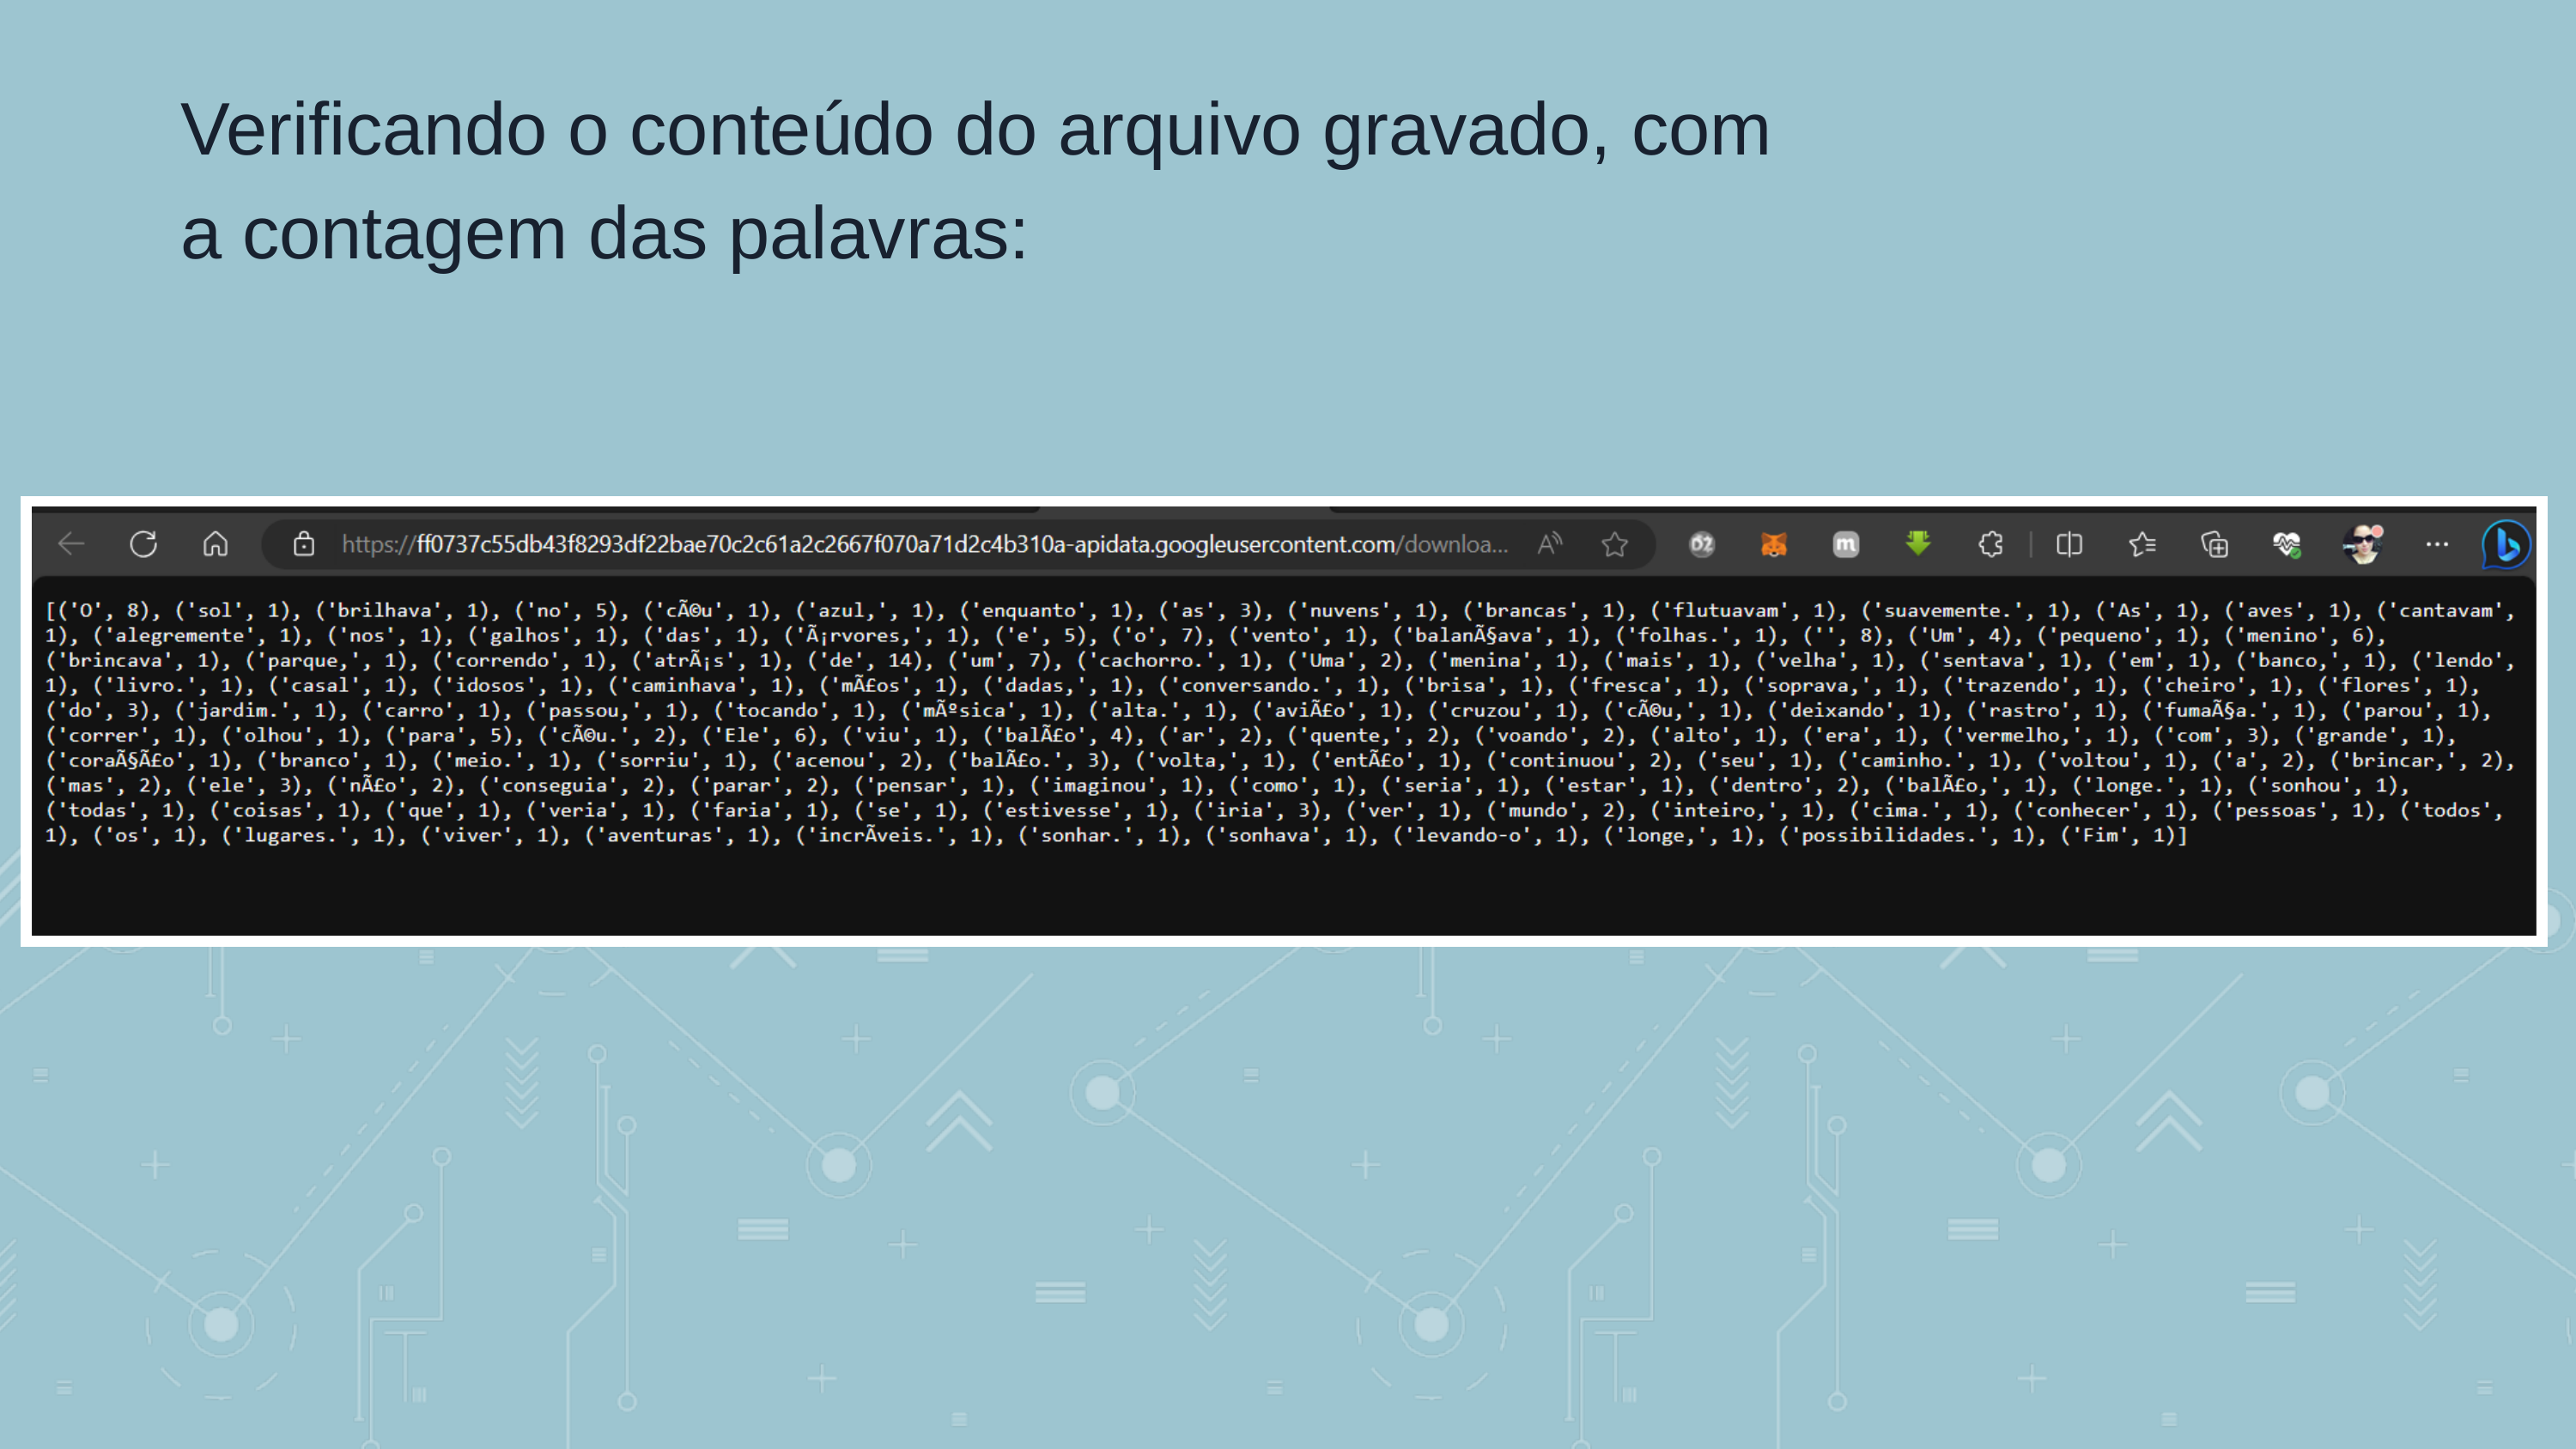

Verificando o conteúdo do arquivo gravado, com a contagem das palavras: